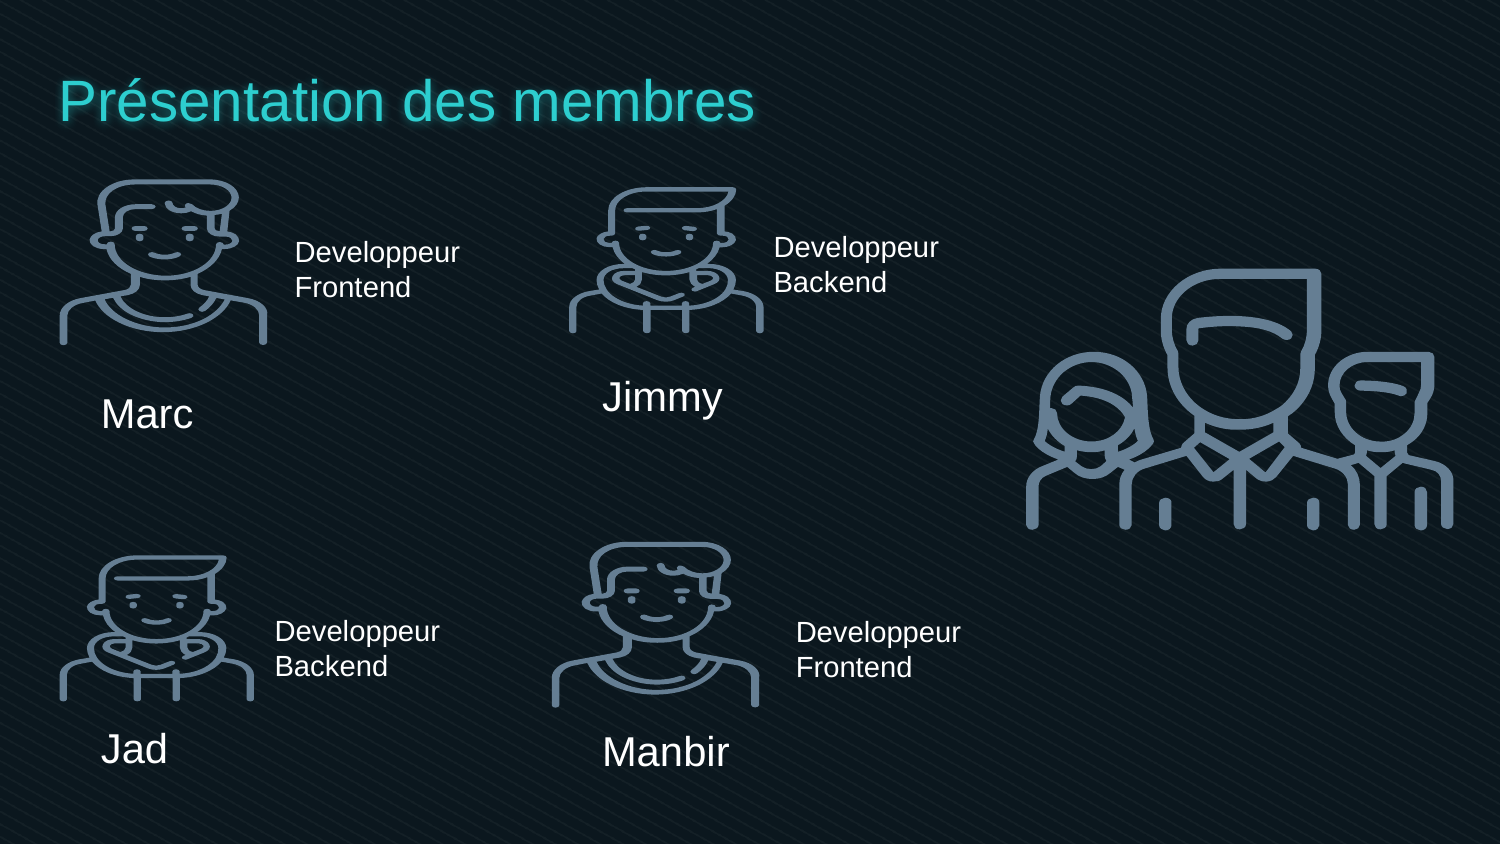

Présentation des membres

Developpeur Backend
Developpeur Frontend

Jimmy
Marc

Developpeur Backend
Developpeur Frontend
Jad
Manbir